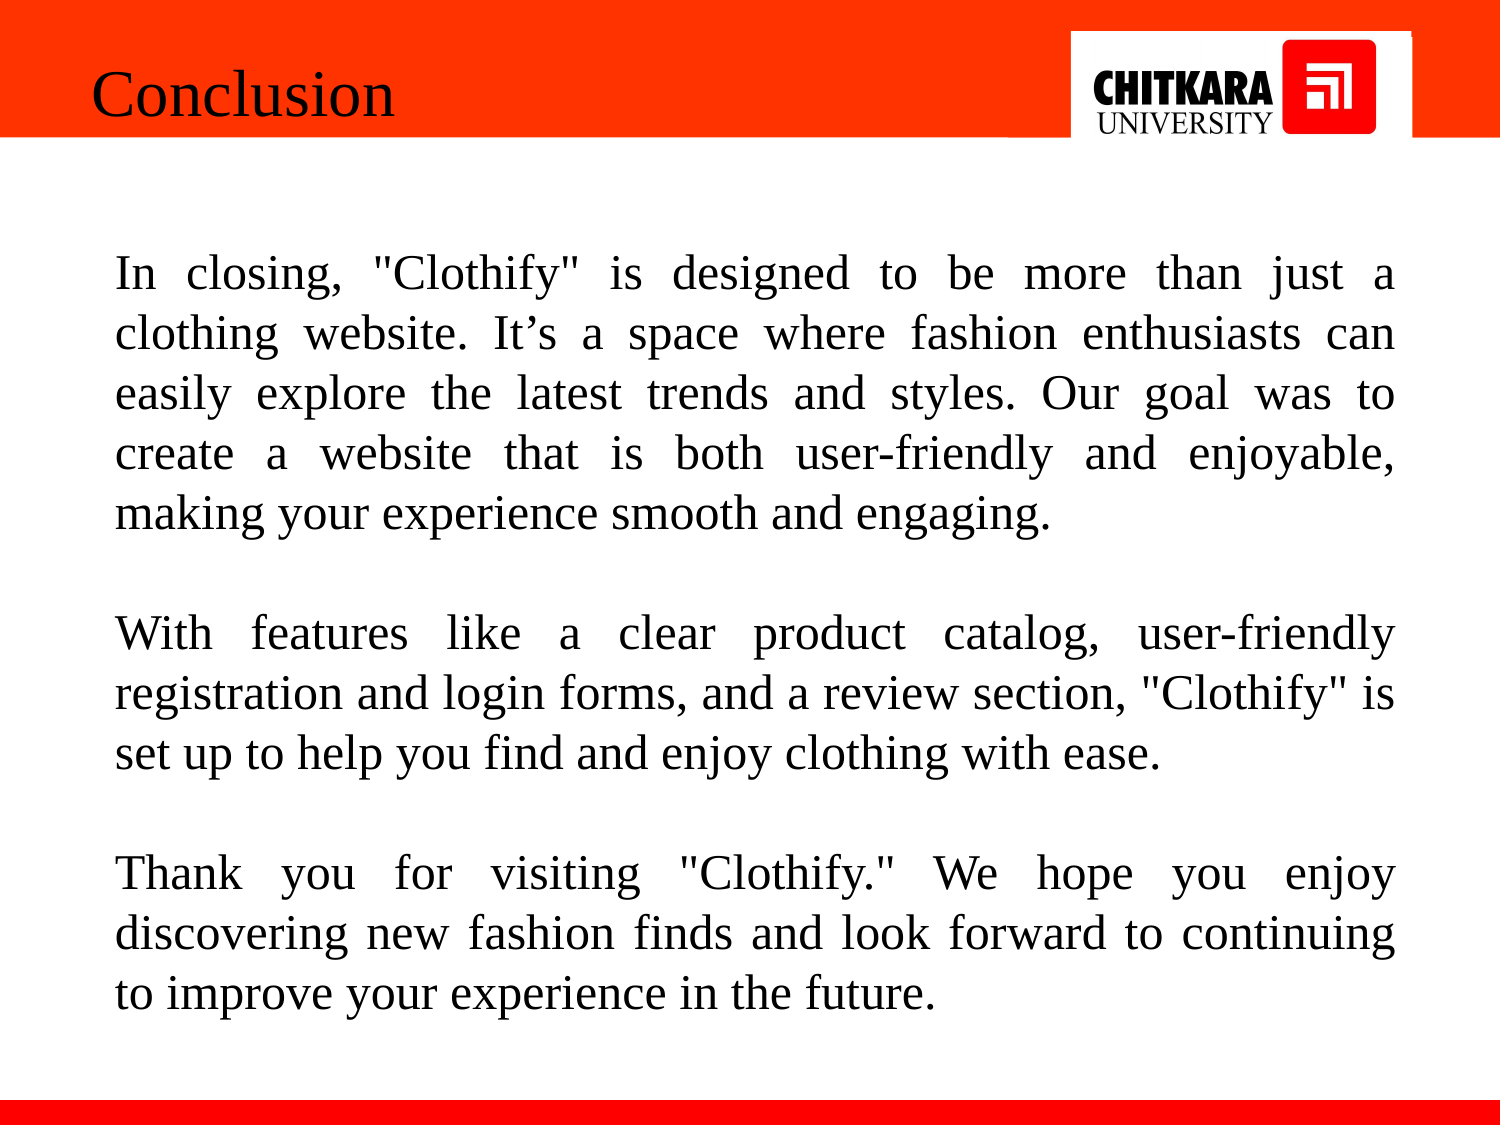

Conclusion
In closing, "Clothify" is designed to be more than just a clothing website. It’s a space where fashion enthusiasts can easily explore the latest trends and styles. Our goal was to create a website that is both user-friendly and enjoyable, making your experience smooth and engaging.

With features like a clear product catalog, user-friendly registration and login forms, and a review section, "Clothify" is set up to help you find and enjoy clothing with ease.

Thank you for visiting "Clothify." We hope you enjoy discovering new fashion finds and look forward to continuing to improve your experience in the future.